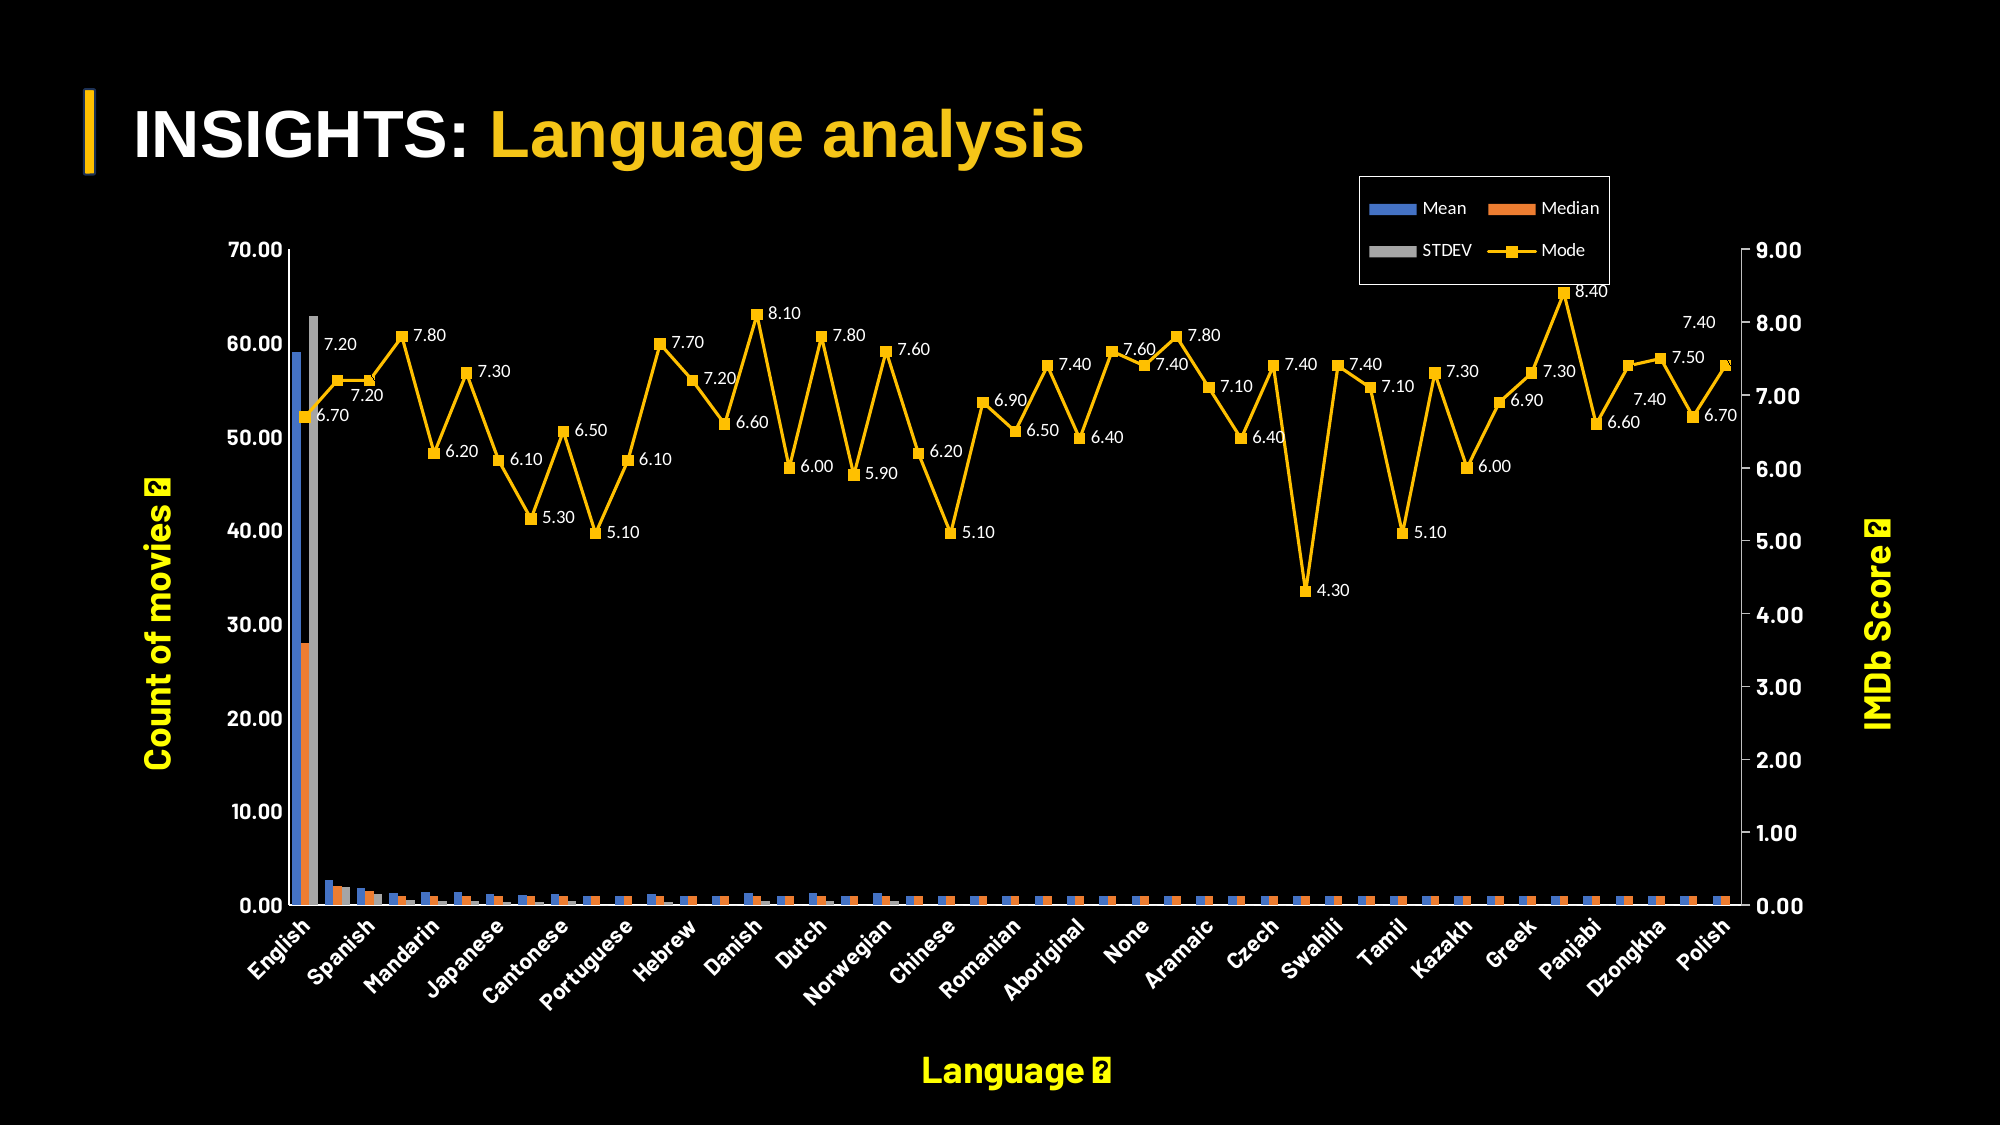

INSIGHTS: Language analysis

### Chart

| Category | Mean | Median | STDEV |  |
|---|---|---|---|---|
| English | 59.064935064935064 | 28.0 | 62.84558227917672 | 6.7 |
| French | 2.6666666666666665 | 2.0 | 1.9051586888313607 | 7.2 |
| Spanish | 1.8181818181818181 | 1.5 | 1.192261549873091 | 7.2 |
| Hindi | 1.2857142857142858 | 1.0 | 0.5471012044321932 | 7.8 |
| Mandarin | 1.3529411764705883 | 1.0 | 0.47788461203740945 | 6.2 |
| German | 1.3571428571428572 | 1.0 | 0.47915742374995496 | 7.3 |
| Japanese | 1.1428571428571428 | 1.0 | 0.3499271061118826 | 6.1 |
| Russian | 1.1 | 1.0 | 0.3 | 5.3 |
| Cantonese | 1.2222222222222223 | 1.0 | 0.41573970964154905 | 6.5 |
| Italian | 1.0 | 1.0 | 0.0 | 5.1 |
| Portuguese | 1.0 | 1.0 | 0.0 | 6.1 |
| Korean | 1.1666666666666667 | 1.0 | 0.37267799624996495 | 7.7 |
| Hebrew | 1.0 | 1.0 | 0.0 | 7.2 |
| Swedish | 1.0 | 1.0 | 0.0 | 6.6 |
| Danish | 1.25 | 1.0 | 0.4330127018922193 | 8.1 |
| Arabic | 1.0 | 1.0 | 0.0 | 6.0 |
| Dutch | 1.3333333333333333 | 1.0 | 0.4714045207910317 | 7.8 |
| Persian | 1.0 | 1.0 | 0.0 | 5.9 |
| Norwegian | 1.3333333333333333 | 1.0 | 0.4714045207910317 | 7.6 |
| Thai | 1.0 | 1.0 | 0.0 | 6.2 |
| Chinese | 1.0 | 1.0 | 0.0 | 5.1 |
| Zulu | 1.0 | 1.0 | 0.0 | 6.9 |
| Romanian | 1.0 | 1.0 | 0.0 | 6.5 |
| Dari | 1.0 | 1.0 | 0.0 | 7.4 |
| Aboriginal | 1.0 | 1.0 | 0.0 | 6.4 |
| Indonesian | 1.0 | 1.0 | 0.0 | 7.6 |
| None | 1.0 | 1.0 | 0.0 | 7.4 |
| Maya | 1.0 | 1.0 | 0.0 | 7.8 |
| Aramaic | 1.0 | 1.0 | 0.0 | 7.1 |
| Slovenian | 1.0 | 1.0 | 0.0 | 6.4 |
| Czech | 1.0 | 1.0 | 0.0 | 7.4 |
| Bosnian | 1.0 | 1.0 | 0.0 | 4.3 |
| Swahili | 1.0 | 1.0 | 0.0 | 7.4 |
| Hungarian | 1.0 | 1.0 | 0.0 | 7.1 |
| Tamil | 1.0 | 1.0 | 0.0 | 5.1 |
| Mongolian | 1.0 | 1.0 | 0.0 | 7.3 |
| Kazakh | 1.0 | 1.0 | 0.0 | 6.0 |
| Icelandic | 1.0 | 1.0 | 0.0 | 6.9 |
| Greek | 1.0 | 1.0 | 0.0 | 7.3 |
| Telugu | 1.0 | 1.0 | 0.0 | 8.4 |
| Panjabi | 1.0 | 1.0 | 0.0 | 6.6 |
| Vietnamese | 1.0 | 1.0 | 0.0 | 7.4 |
| Dzongkha | 1.0 | 1.0 | 0.0 | 7.5 |
| Filipino | 1.0 | 1.0 | 0.0 | 6.7 |
| Polish | 1.0 | 1.0 | 0.0 | 7.4 |